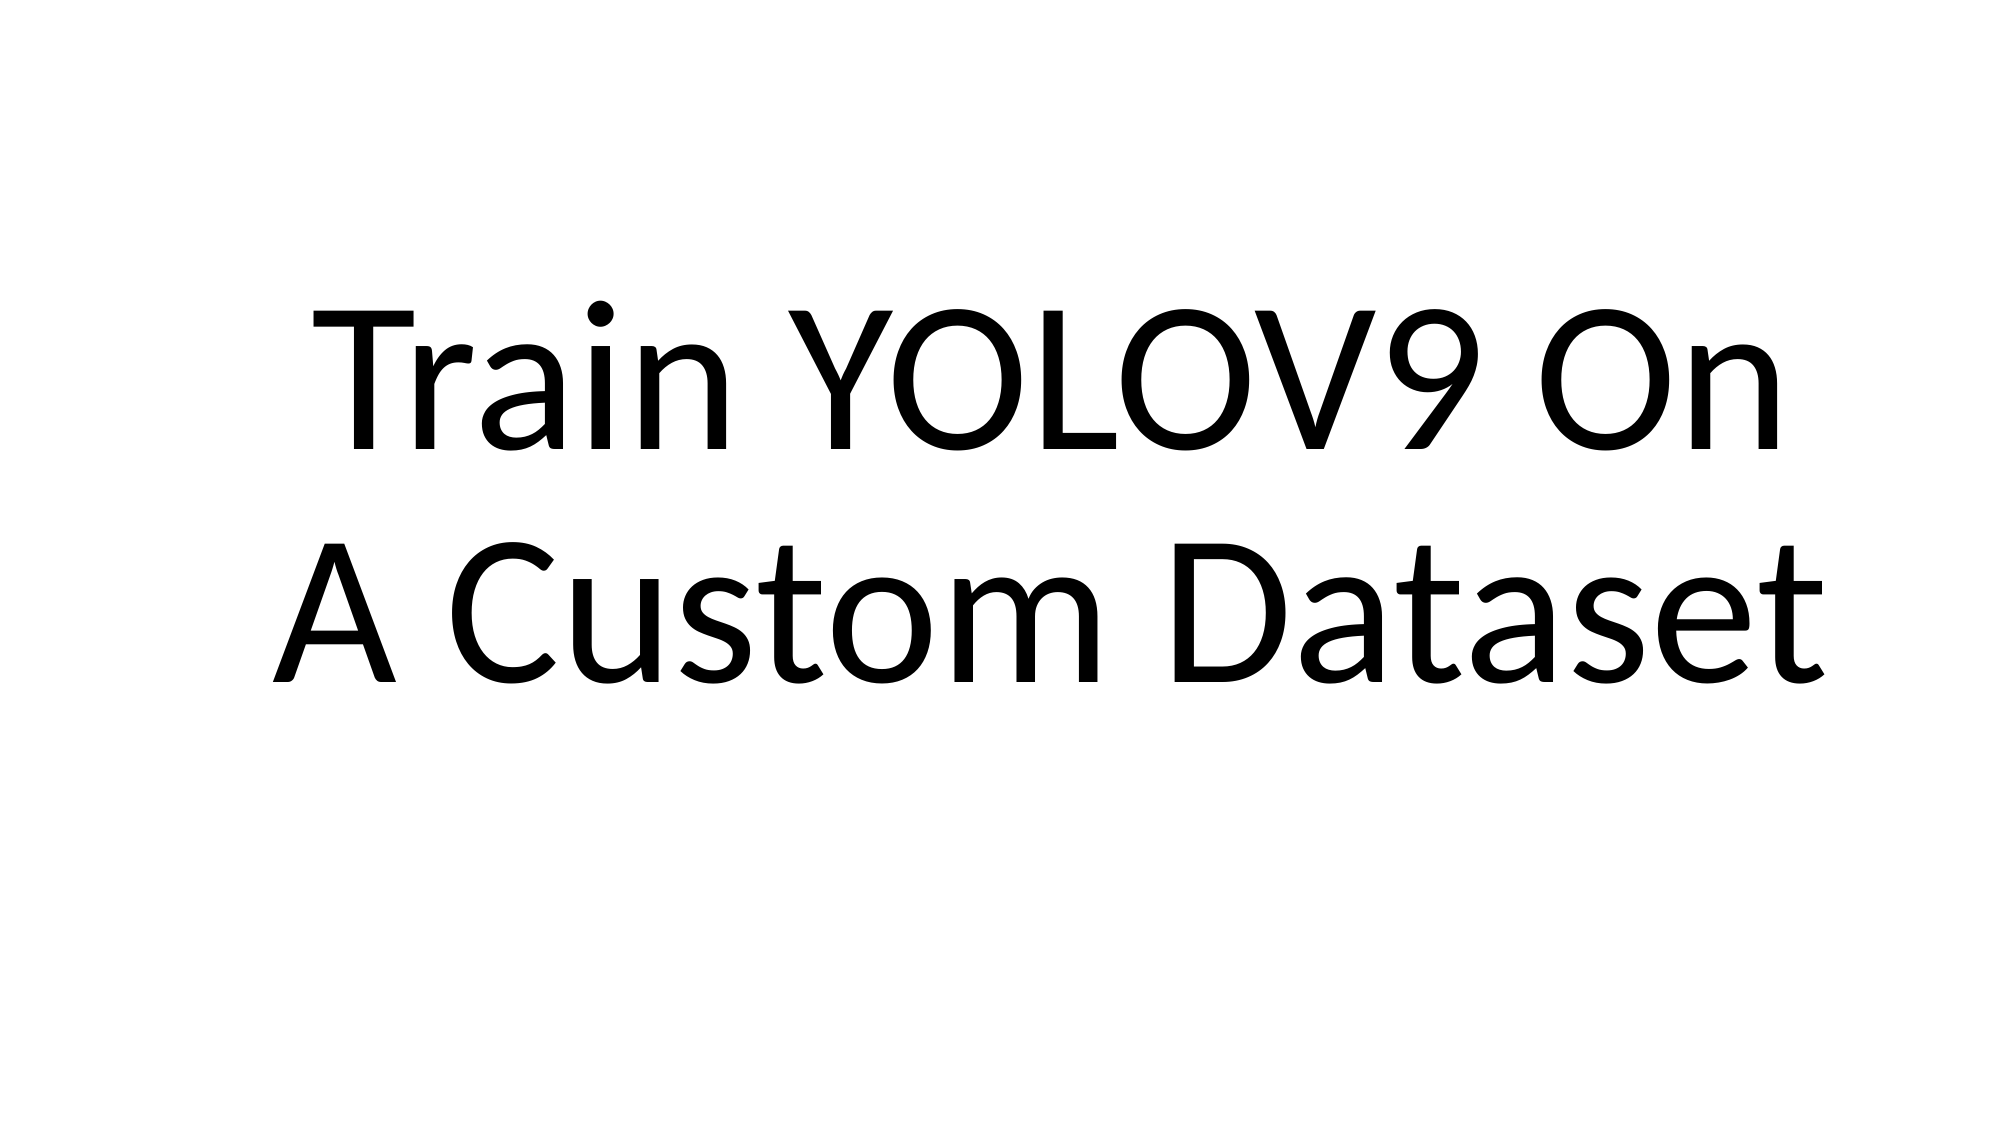

# Train YOLOV9 On A Custom Dataset